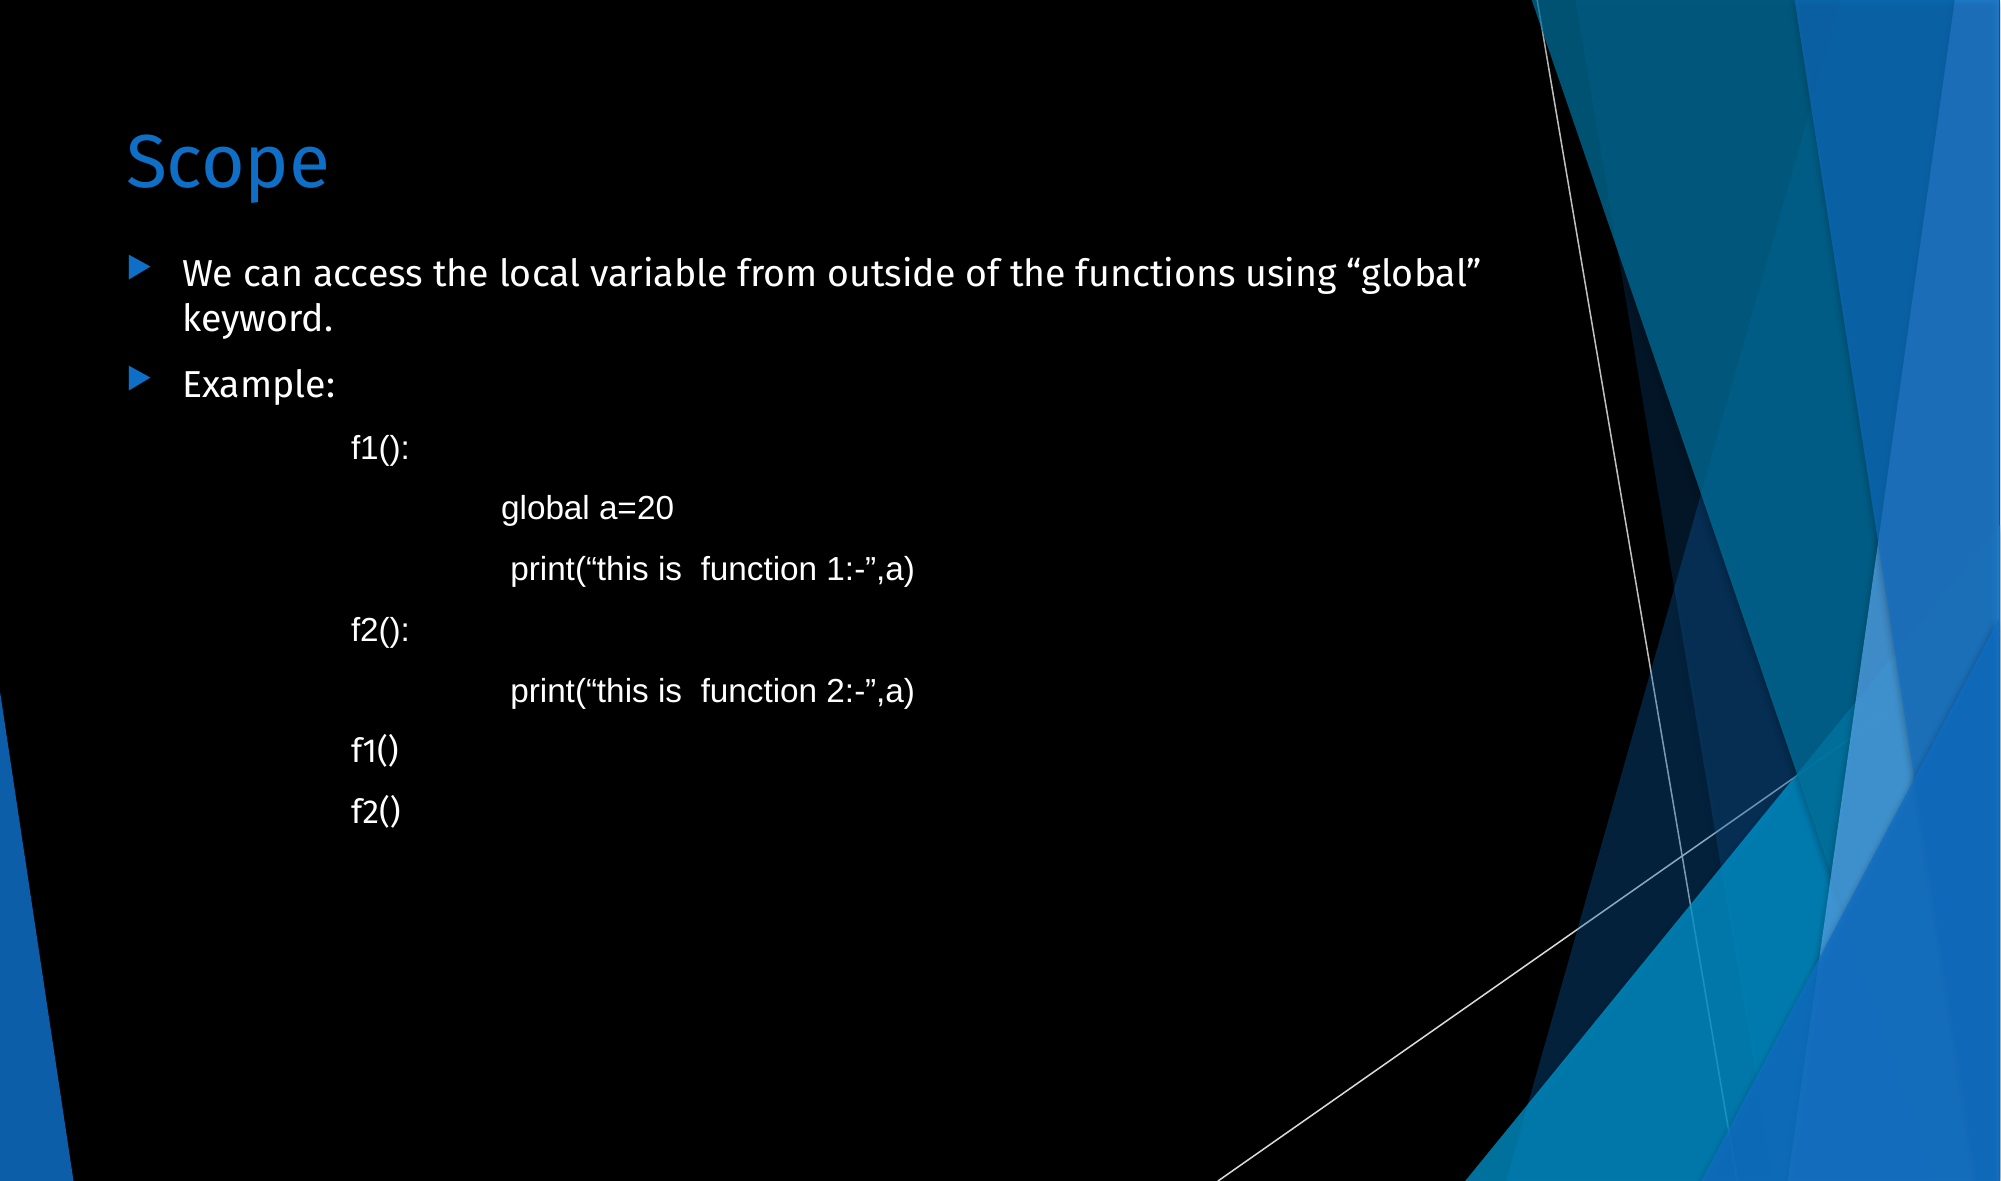

# Scope
We can access the local variable from outside of the functions using “global” keyword.
Example:
	f1():
		global a=20
		 print(“this is  function 1:-”,a)
	f2():
		 print(“this is  function 2:-”,a)
	f1()
	f2()